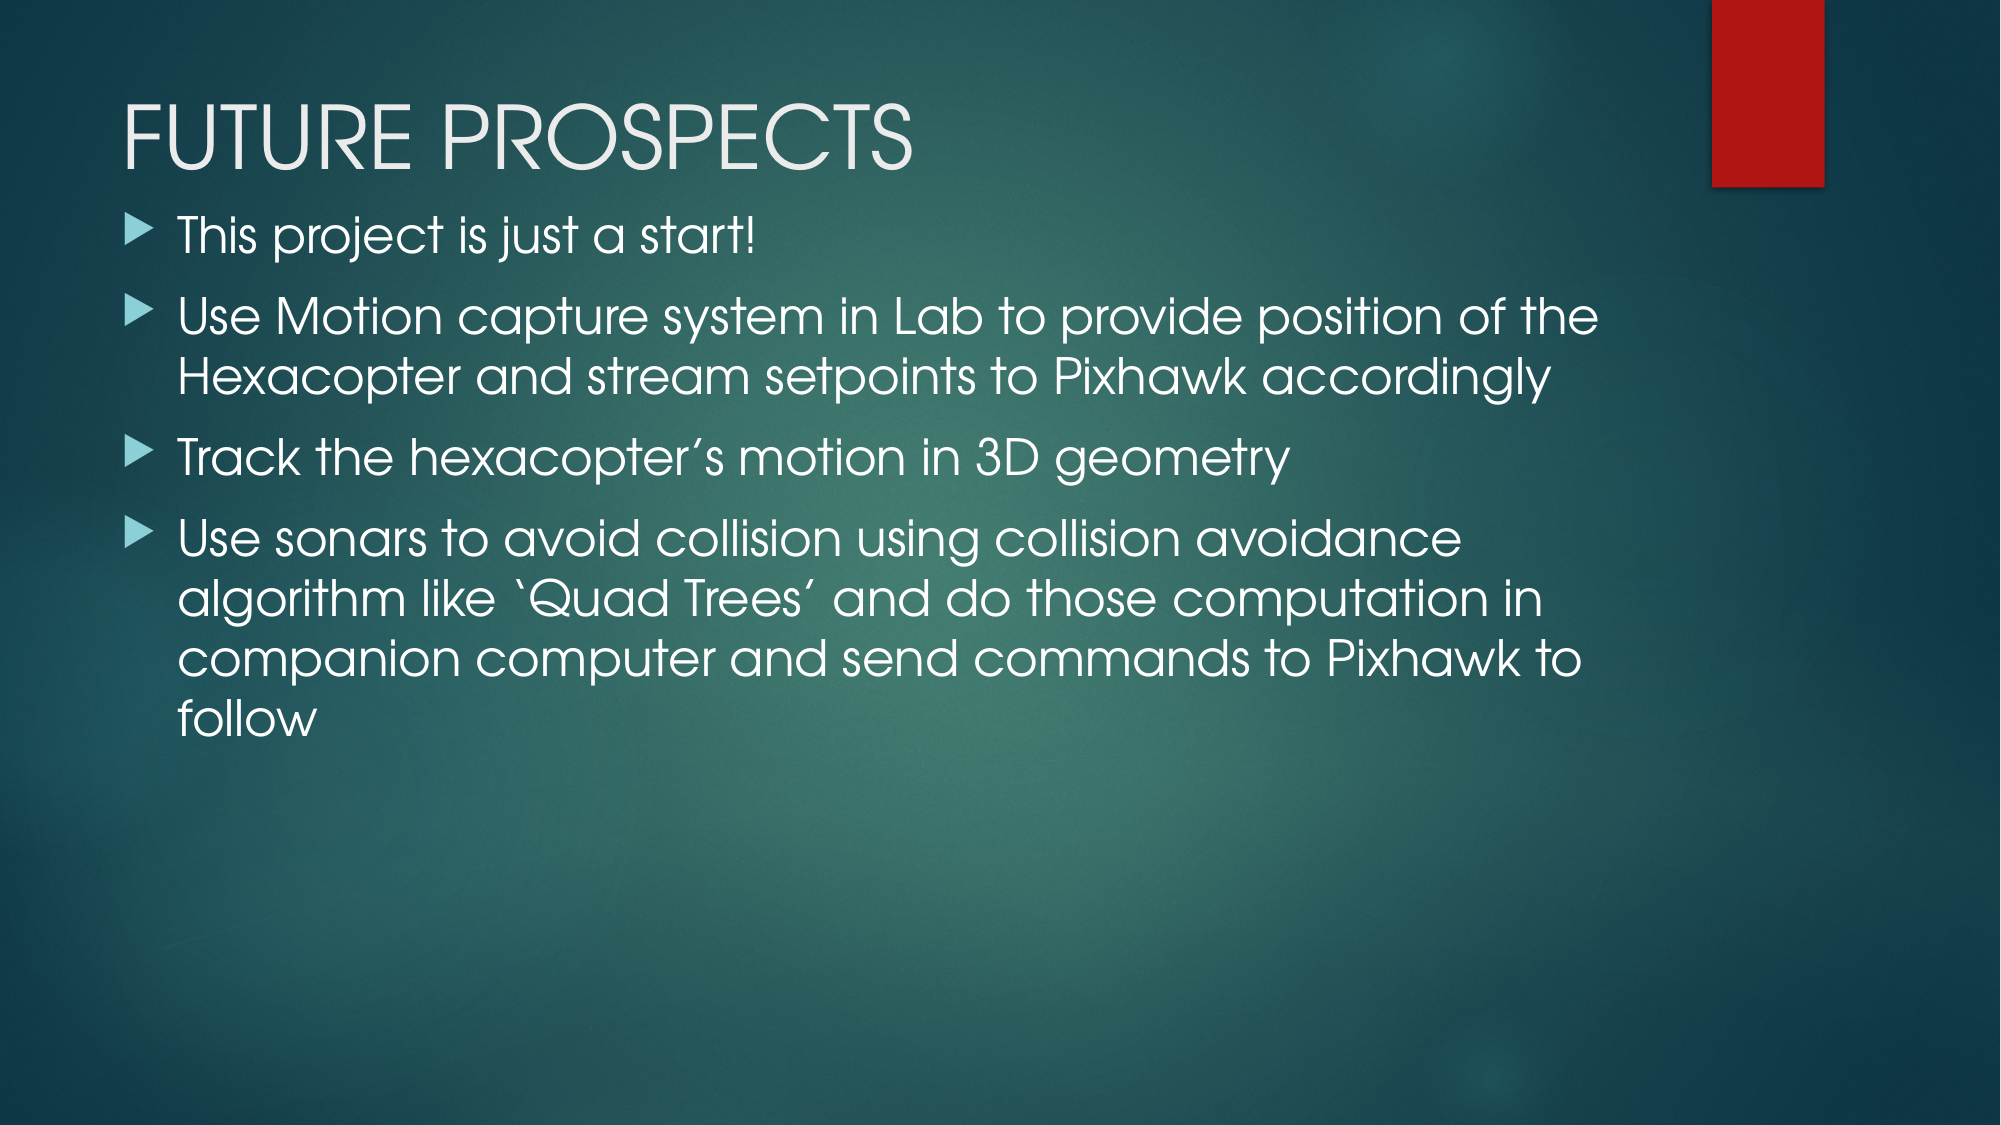

# FUTURE PROSPECTS
This project is just a start!
Use Motion capture system in Lab to provide position of the Hexacopter and stream setpoints to Pixhawk accordingly
Track the hexacopter’s motion in 3D geometry
Use sonars to avoid collision using collision avoidance algorithm like ‘Quad Trees’ and do those computation in companion computer and send commands to Pixhawk to follow